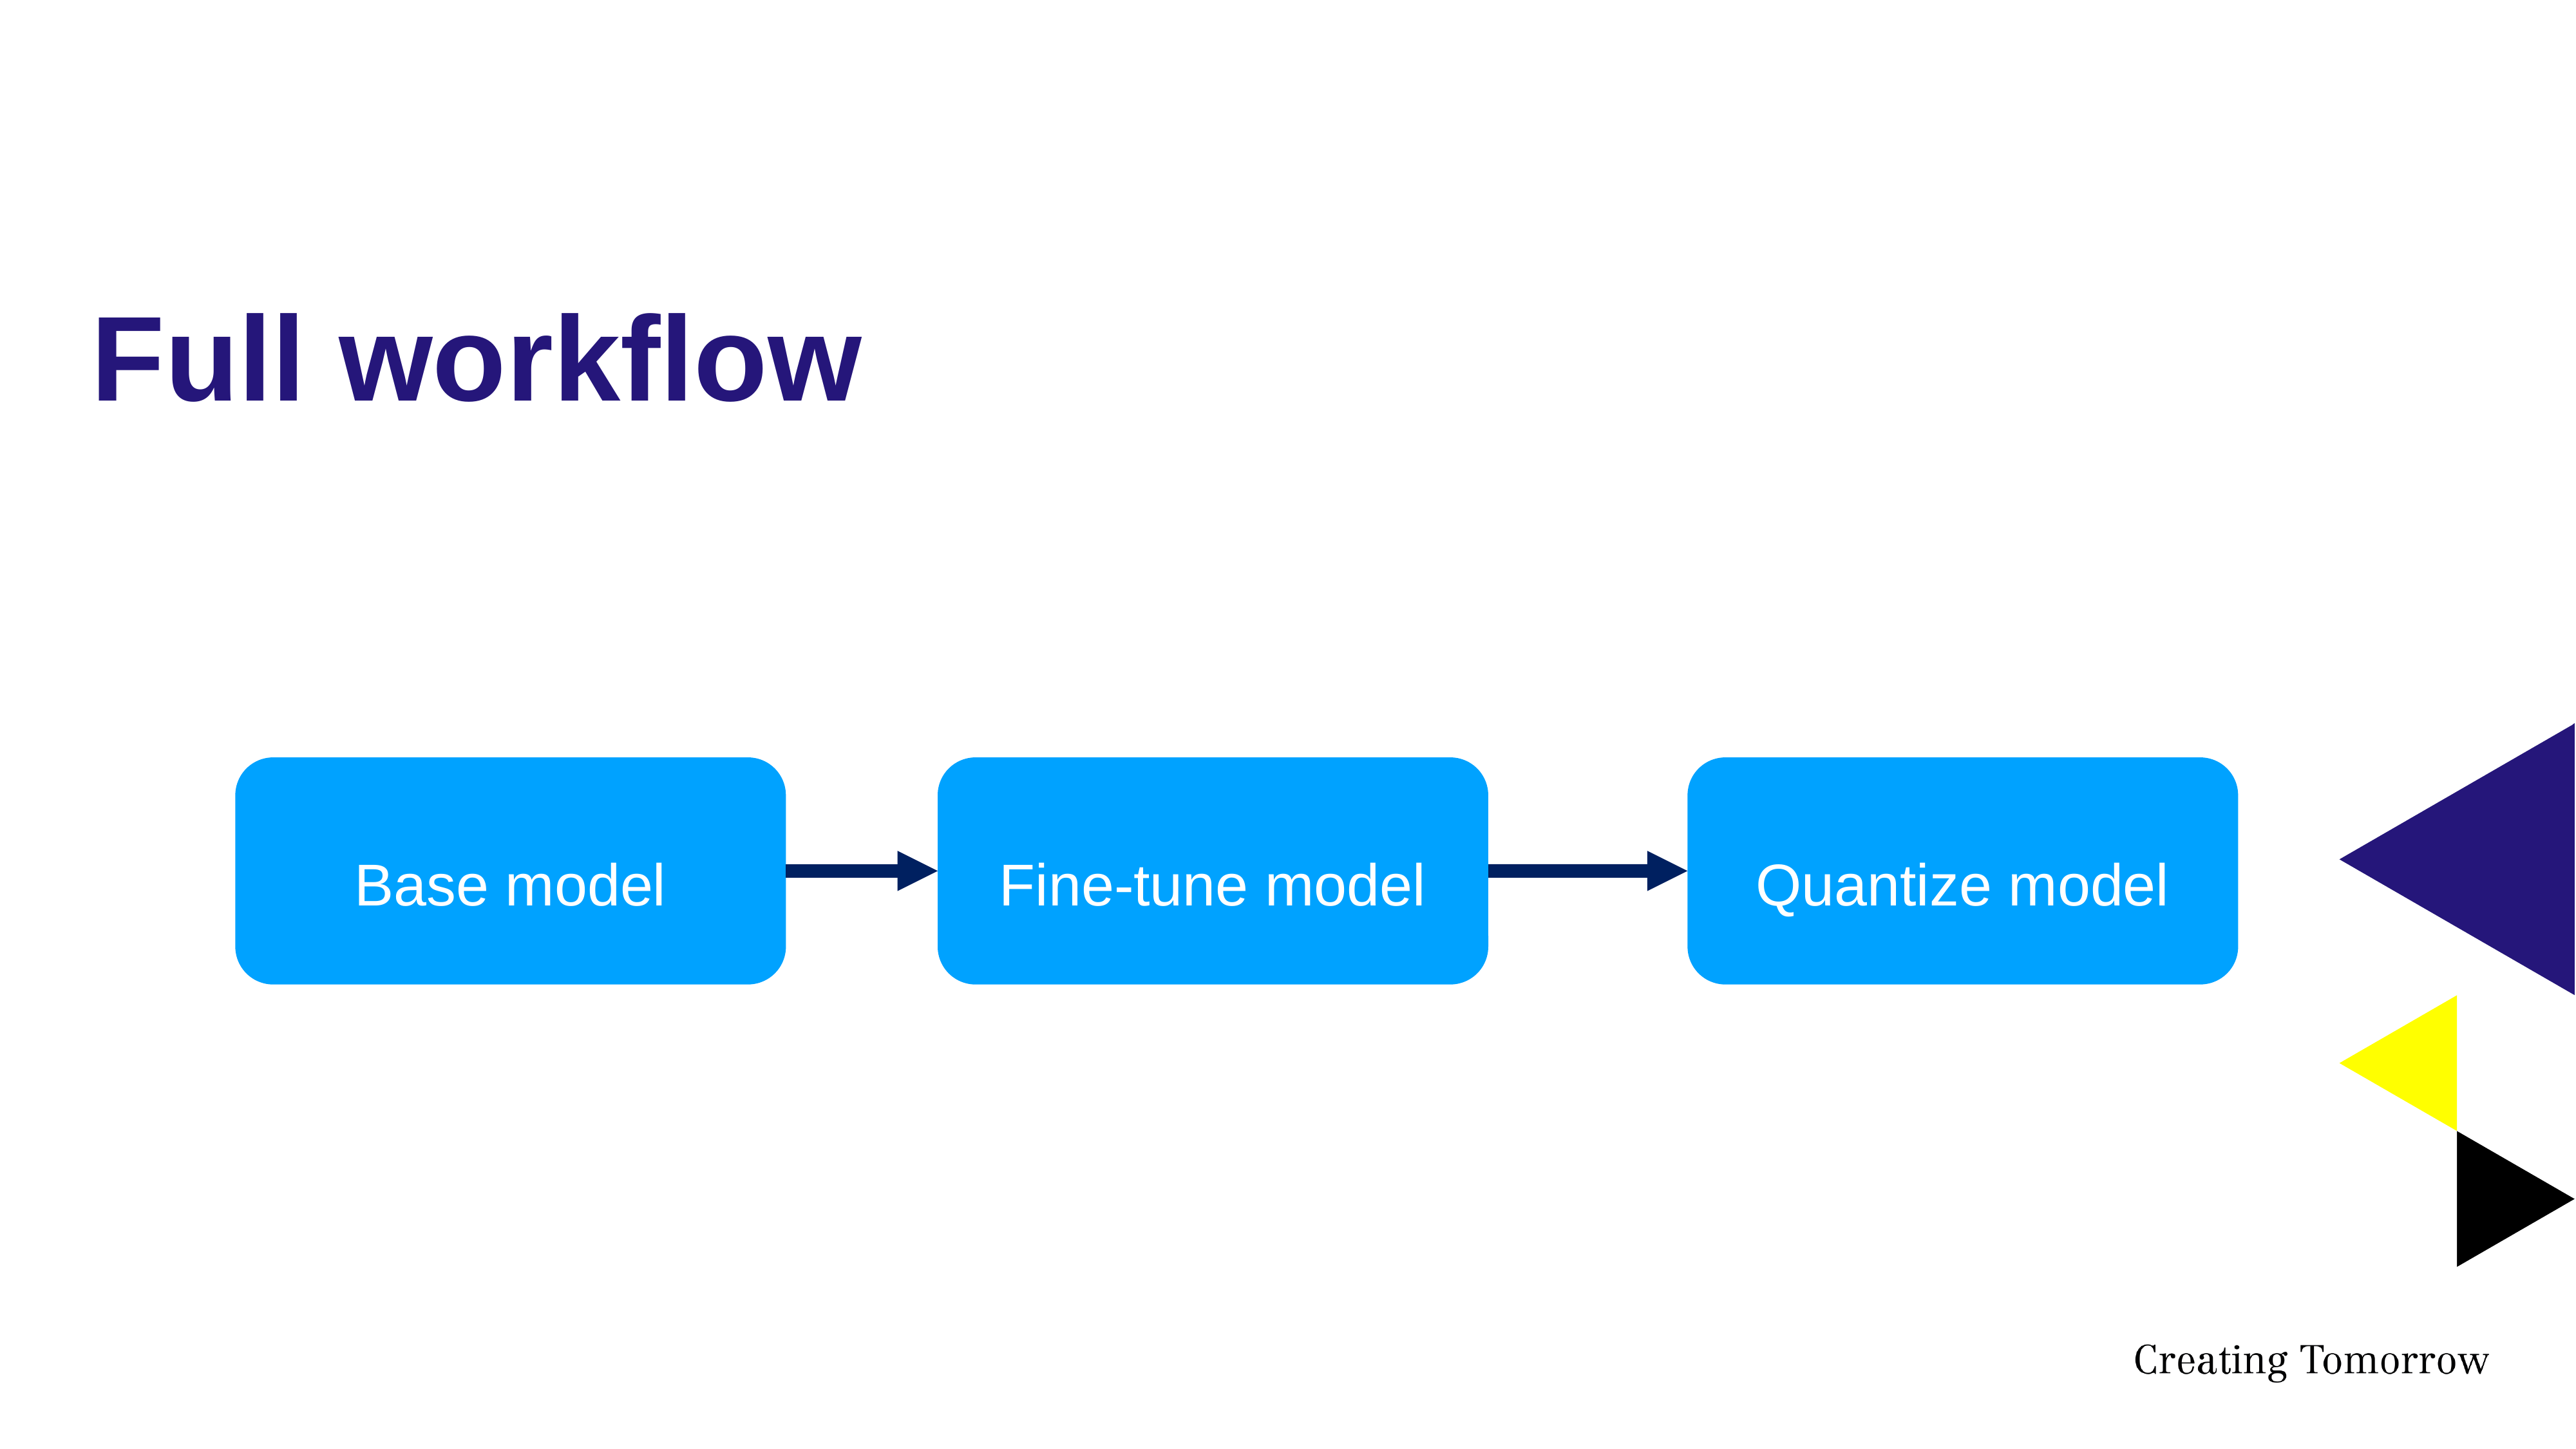

# Full workflow
Base model

Fine-tune model

Quantize model